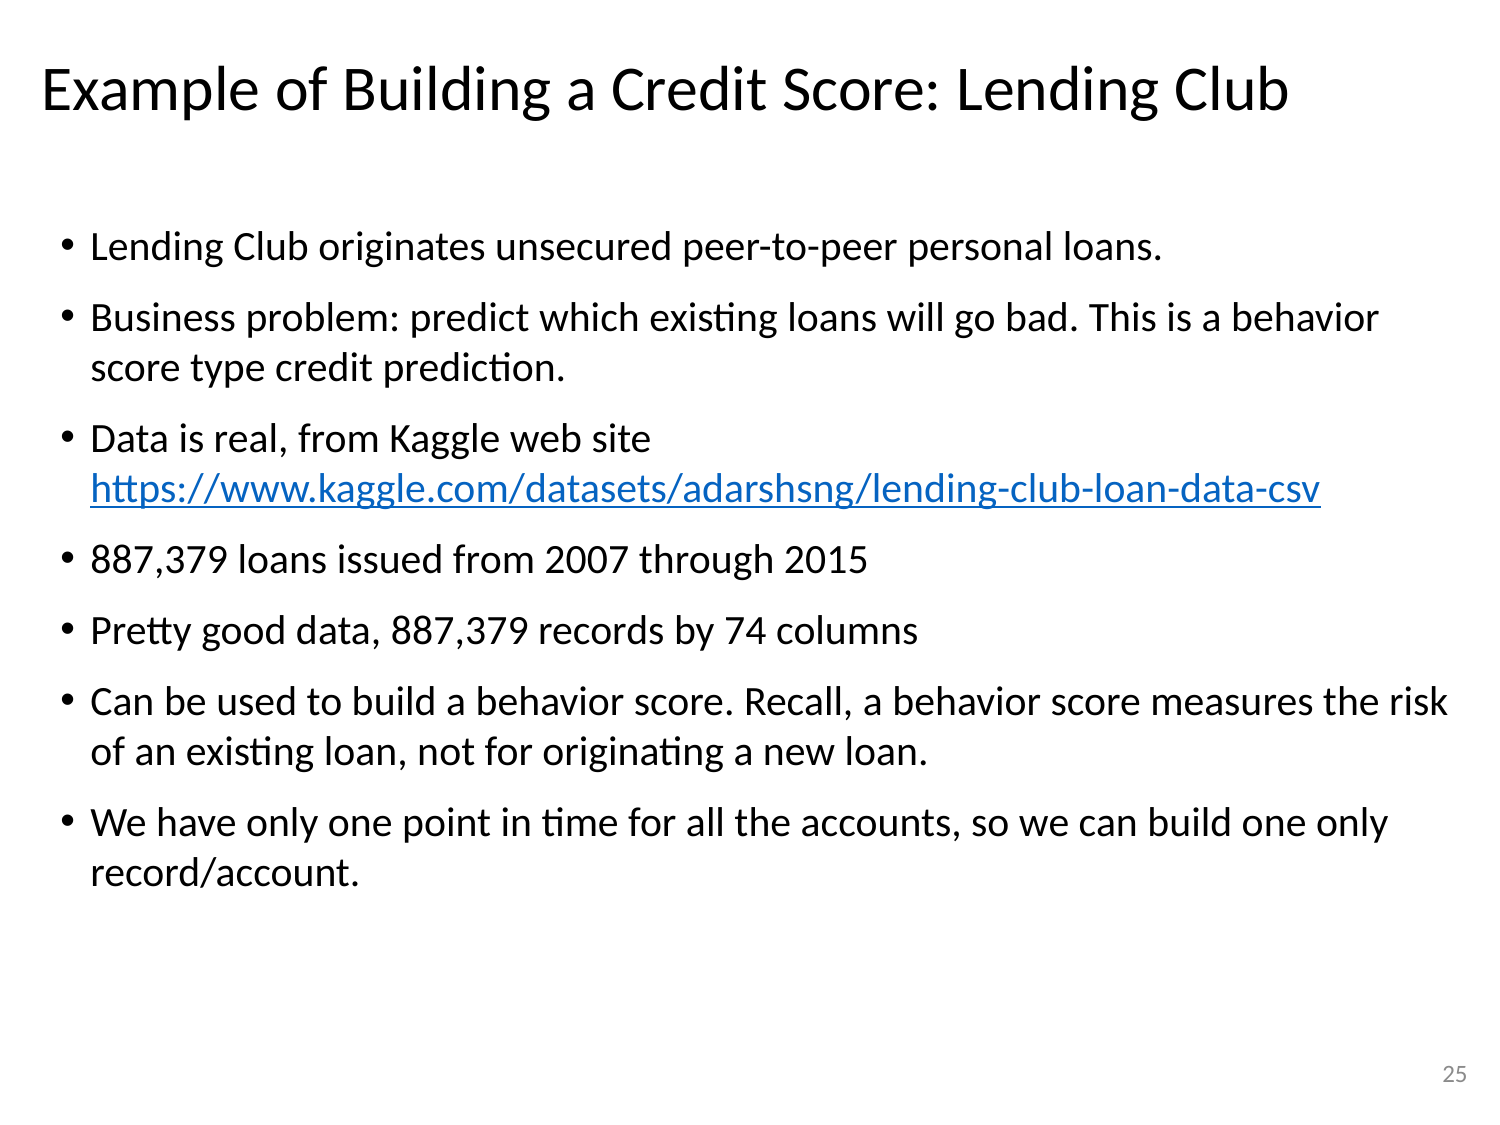

# Example of Building a Credit Score: Lending Club
Lending Club originates unsecured peer-to-peer personal loans.
Business problem: predict which existing loans will go bad. This is a behavior score type credit prediction.
Data is real, from Kaggle web site https://www.kaggle.com/datasets/adarshsng/lending-club-loan-data-csv
887,379 loans issued from 2007 through 2015
Pretty good data, 887,379 records by 74 columns
Can be used to build a behavior score. Recall, a behavior score measures the risk of an existing loan, not for originating a new loan.
We have only one point in time for all the accounts, so we can build one only record/account.
25